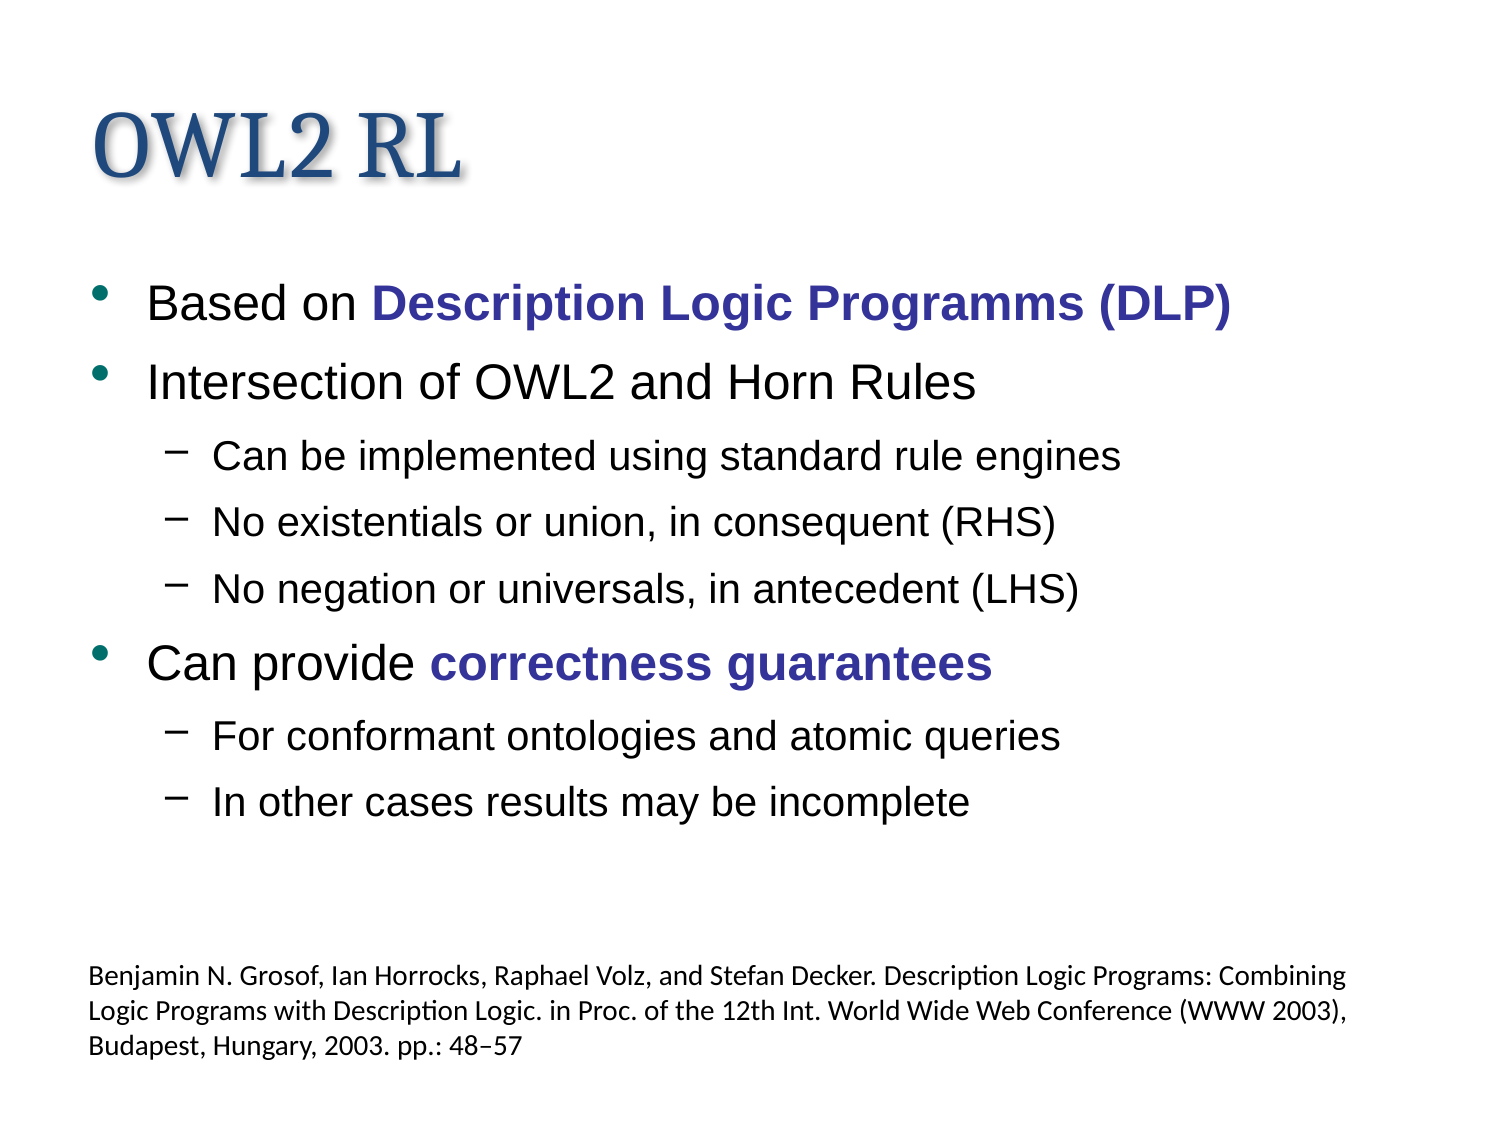

# OWL2 RL
Based on Description Logic Programms (DLP)
Intersection of OWL2 and Horn Rules
Can be implemented using standard rule engines
No existentials or union, in consequent (RHS)
No negation or universals, in antecedent (LHS)
Can provide correctness guarantees
For conformant ontologies and atomic queries
In other cases results may be incomplete

Benjamin N. Grosof, Ian Horrocks, Raphael Volz, and Stefan Decker. Description Logic Programs: Combining Logic Programs with Description Logic. in Proc. of the 12th Int. World Wide Web Conference (WWW 2003), Budapest, Hungary, 2003. pp.: 48–57